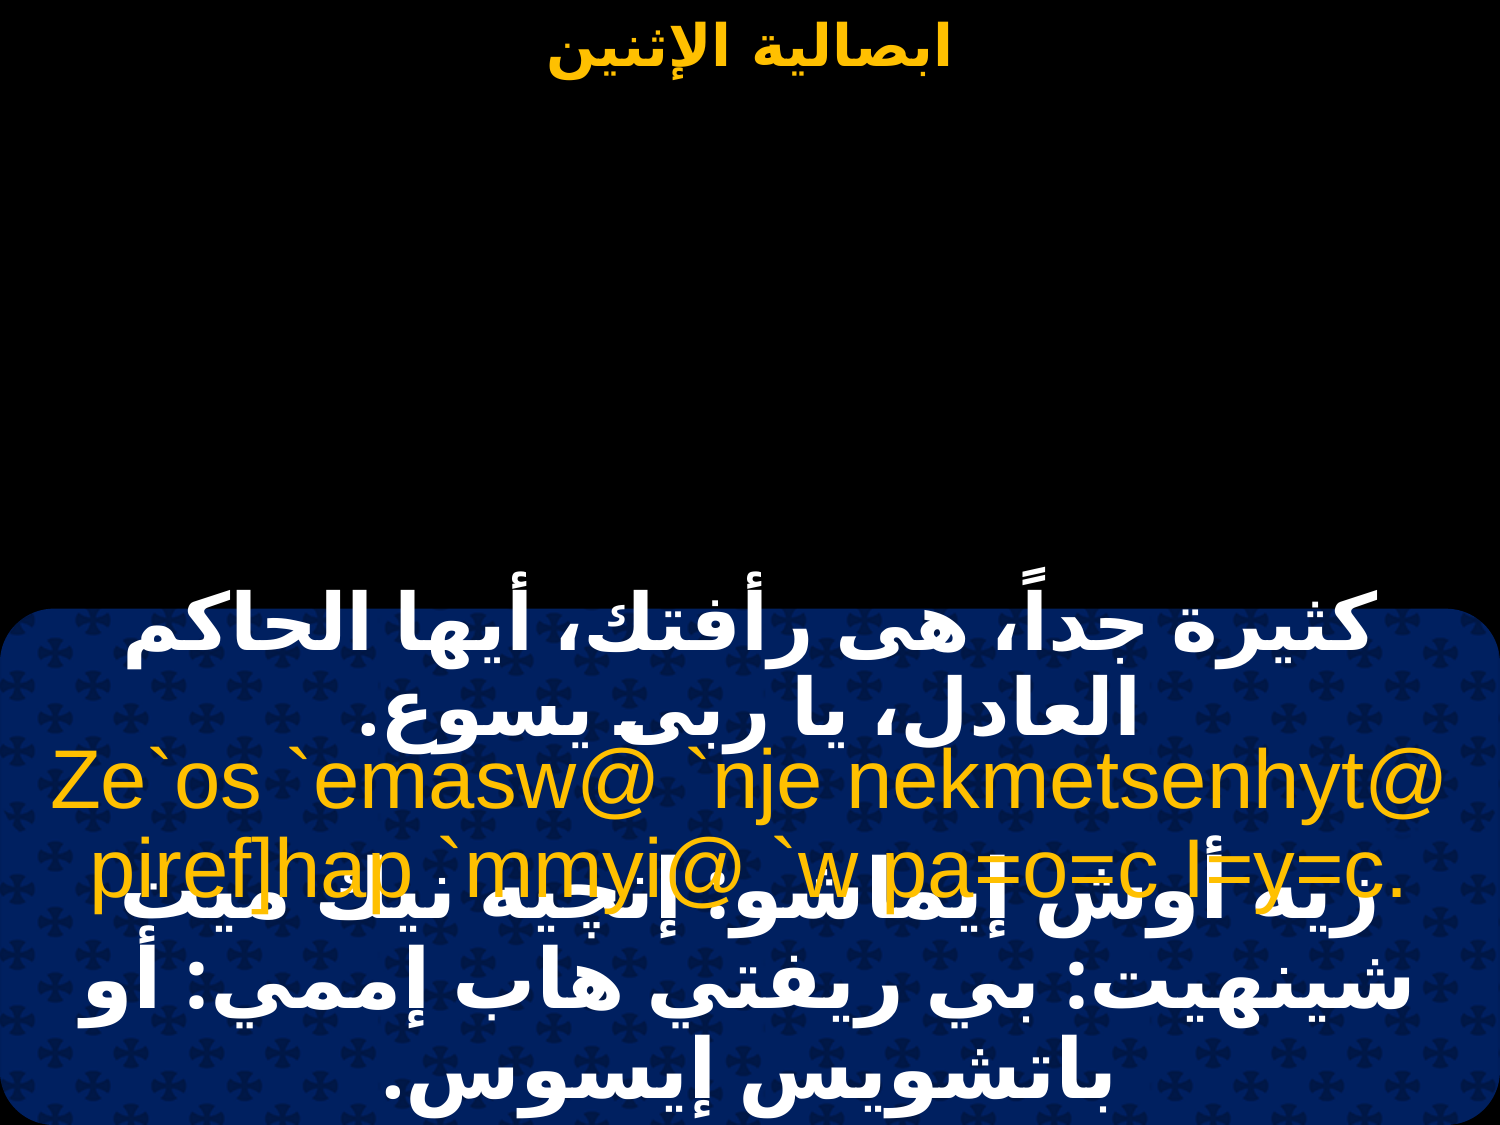

#
كثيرة جداً، هى رأفتك، أيها الحاكم العادل، يا ربى يسوع.
Ze`os `emasw@ `nje nekmetsenhyt@ piref]hap `mmyi@ `w pa=o=c I=y=c.
زيه أوش إيماشو: إنچيه نيك ميت شينهيت: بي ريفتي هاب إممي: أو باتشويس إيسوس.